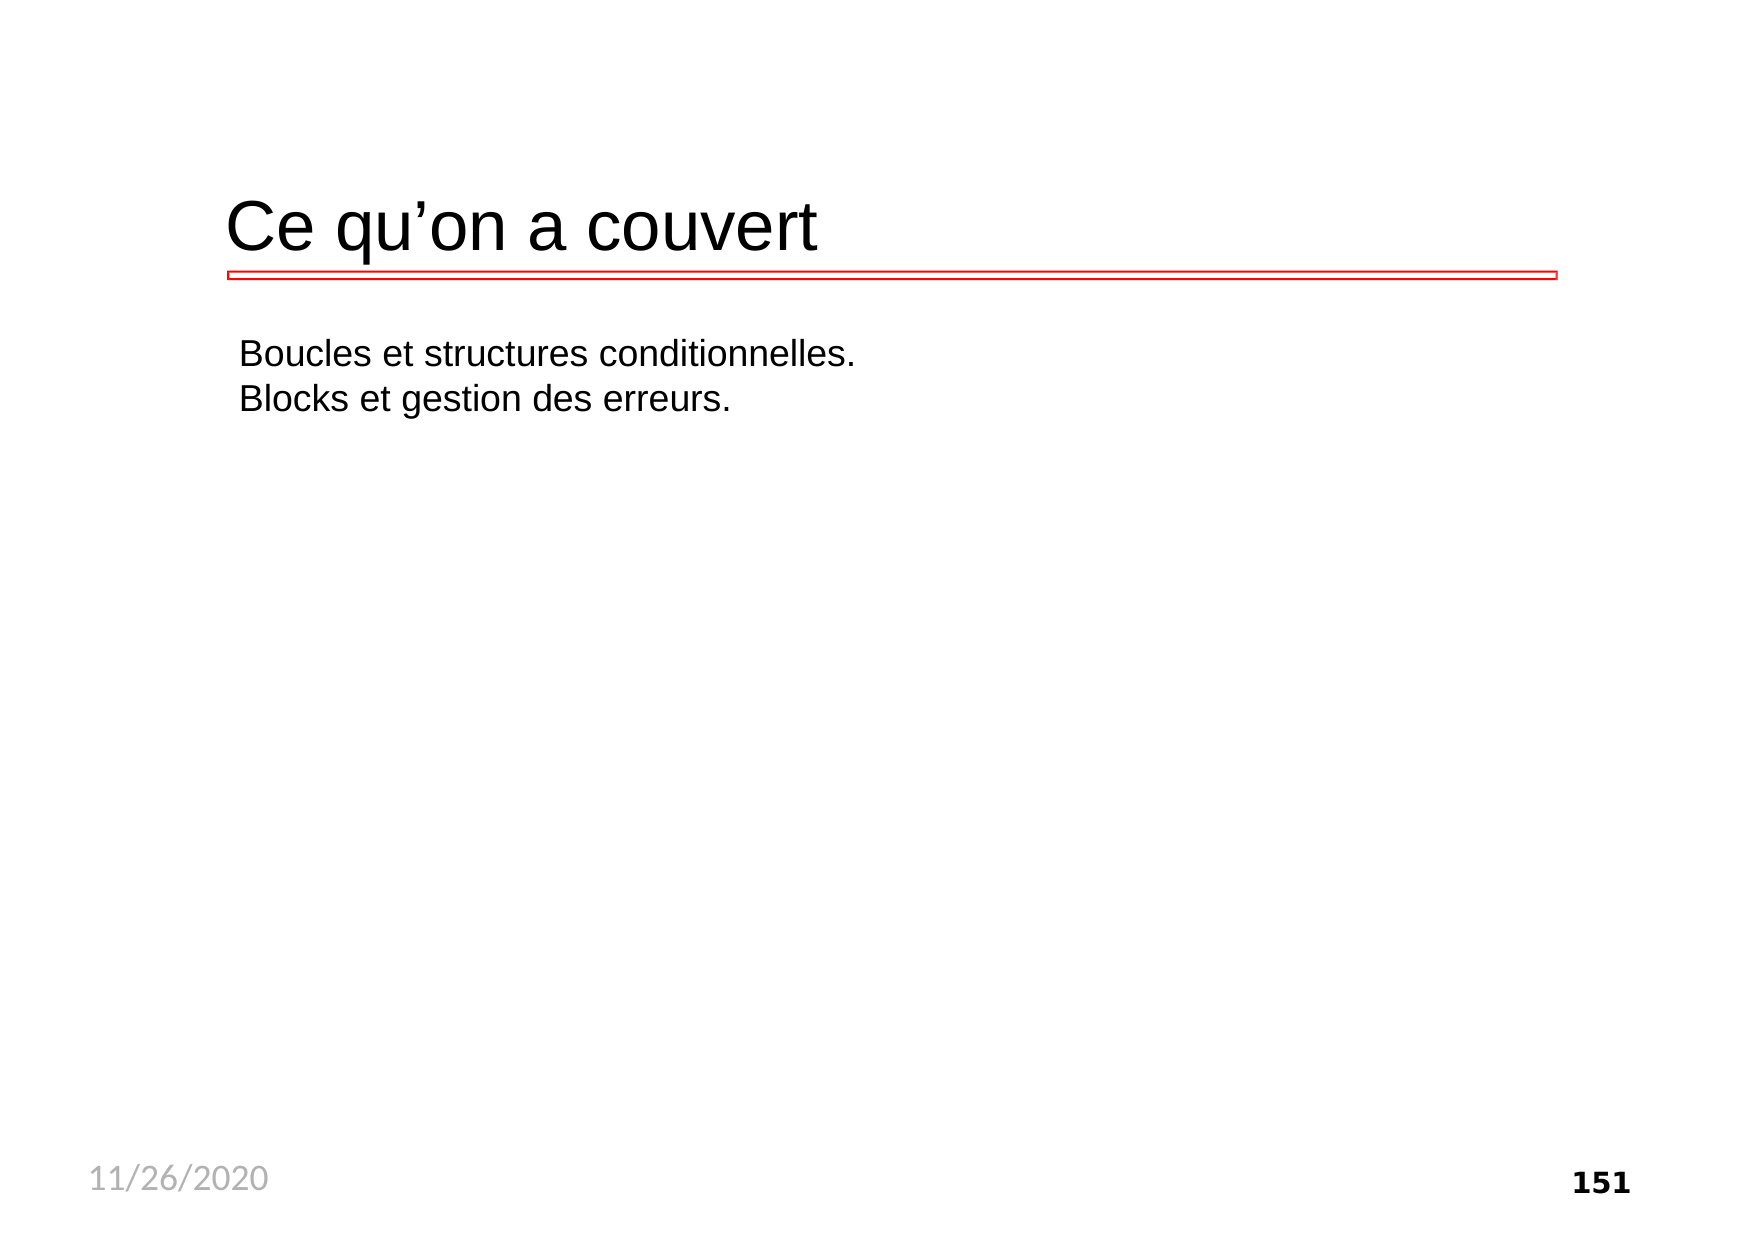

# Ce qu’on a couvert
Boucles et structures conditionnelles.
Blocks et gestion des erreurs.
11/26/2020
151